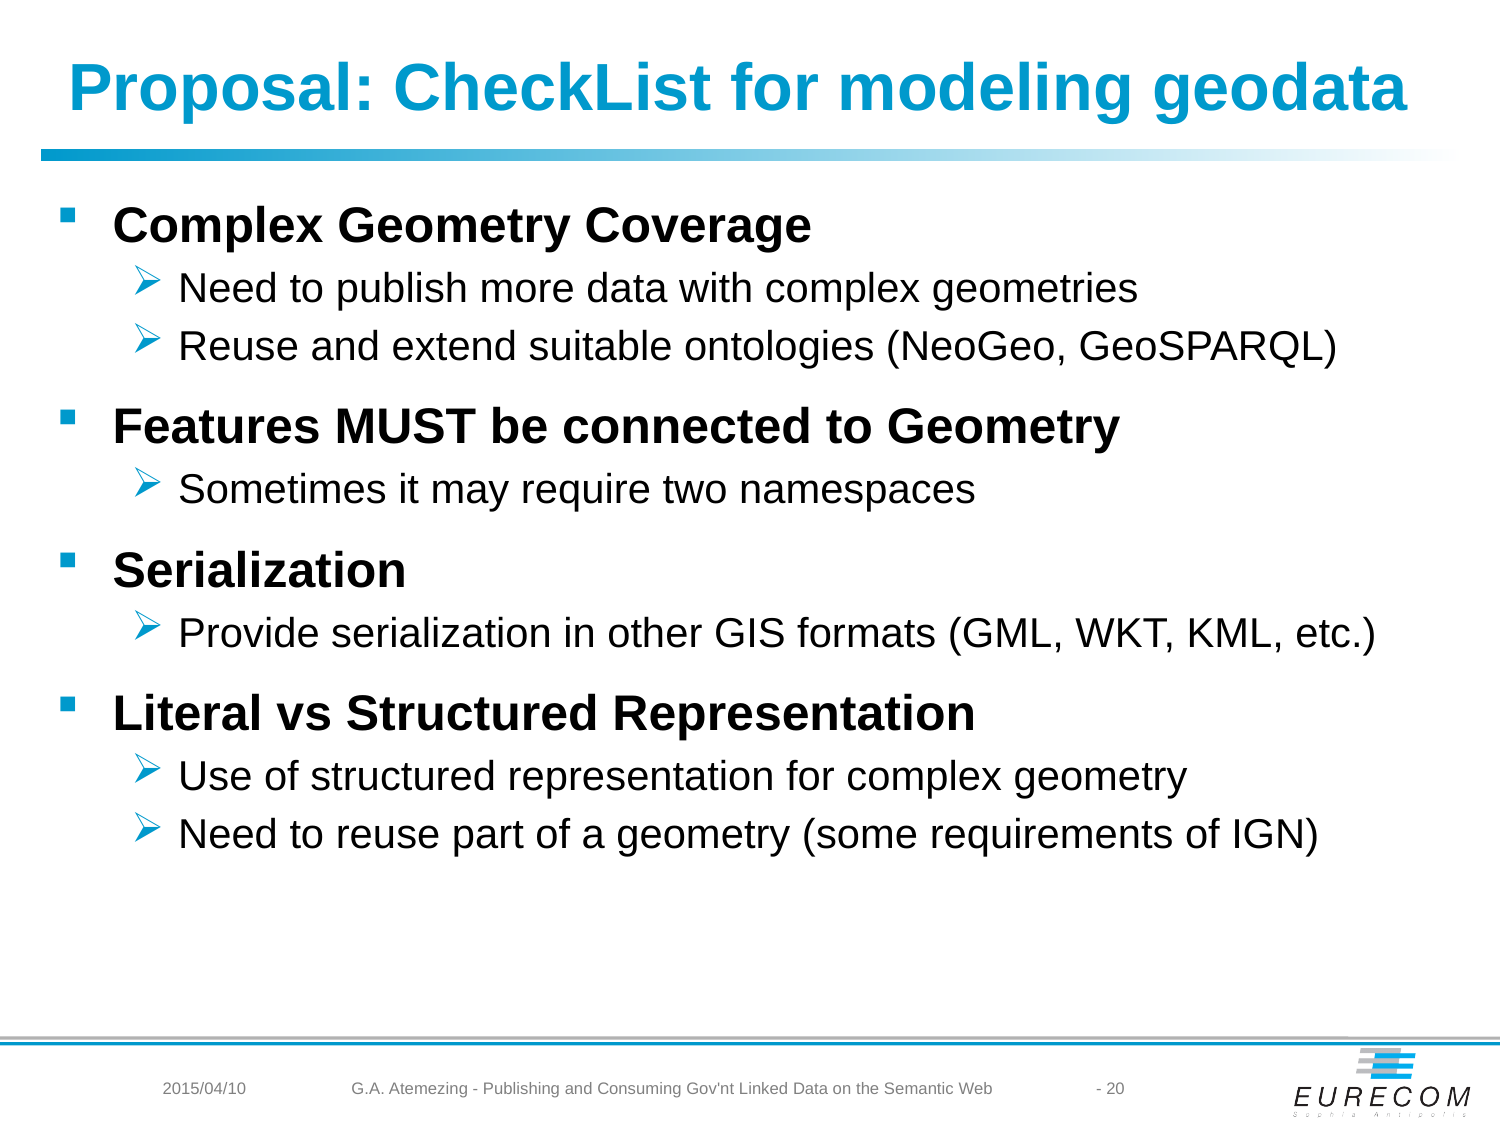

# Proposal: CheckList for modeling geodata
Complex Geometry Coverage
Need to publish more data with complex geometries
Reuse and extend suitable ontologies (NeoGeo, GeoSPARQL)
Features MUST be connected to Geometry
Sometimes it may require two namespaces
Serialization
Provide serialization in other GIS formats (GML, WKT, KML, etc.)
Literal vs Structured Representation
Use of structured representation for complex geometry
Need to reuse part of a geometry (some requirements of IGN)
2015/04/10
G.A. Atemezing - Publishing and Consuming Gov'nt Linked Data on the Semantic Web
- 20